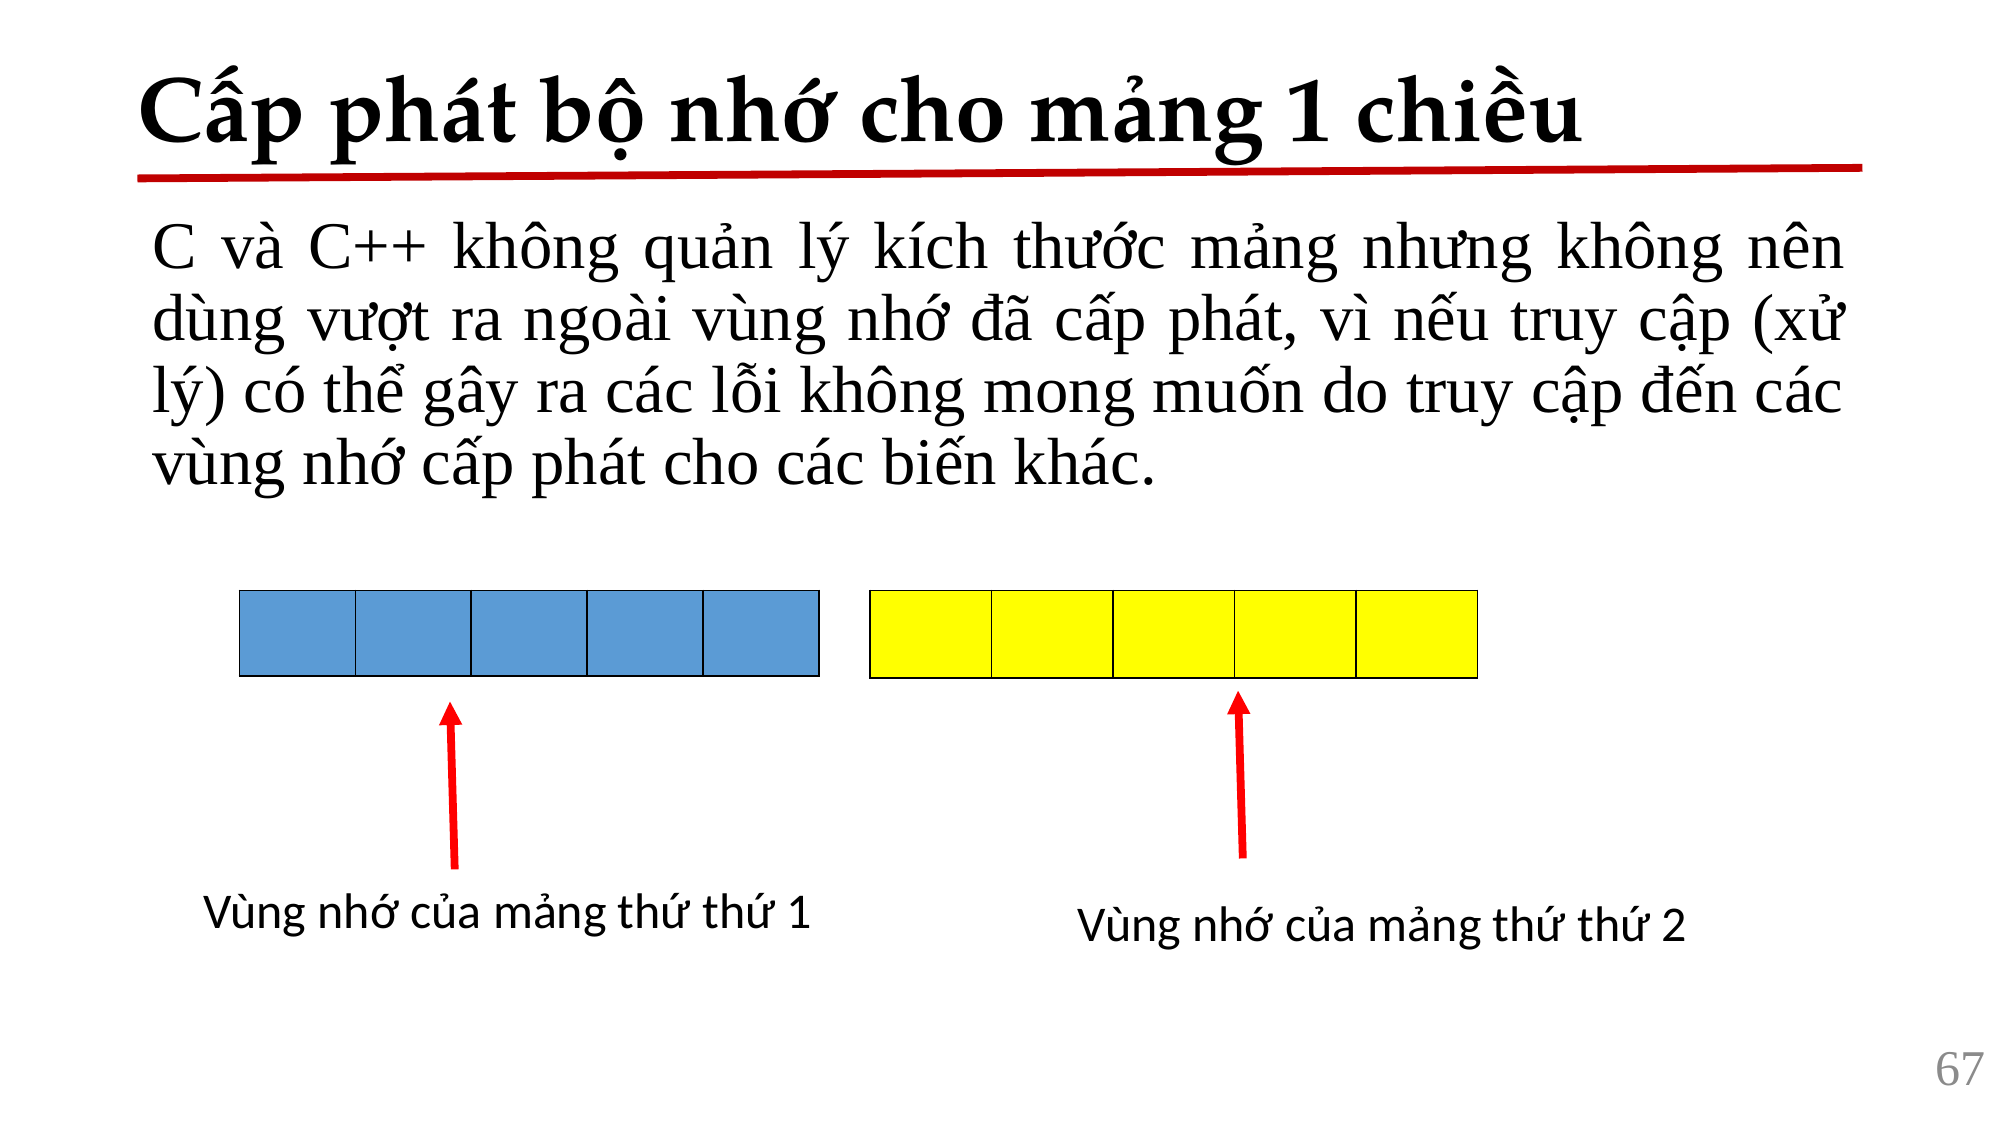

# Cấp phát bộ nhớ cho mảng 1 chiều
C và C++ không quản lý kích thước mảng nhưng không nên dùng vượt ra ngoài vùng nhớ đã cấp phát, vì nếu truy cập (xử lý) có thể gây ra các lỗi không mong muốn do truy cập đến các vùng nhớ cấp phát cho các biến khác.

|  |  |  |  |  |
| --- | --- | --- | --- | --- |
|  |  |  |  |  |
| --- | --- | --- | --- | --- |
Vùng nhớ của mảng thứ thứ 1
Vùng nhớ của mảng thứ thứ 2
67